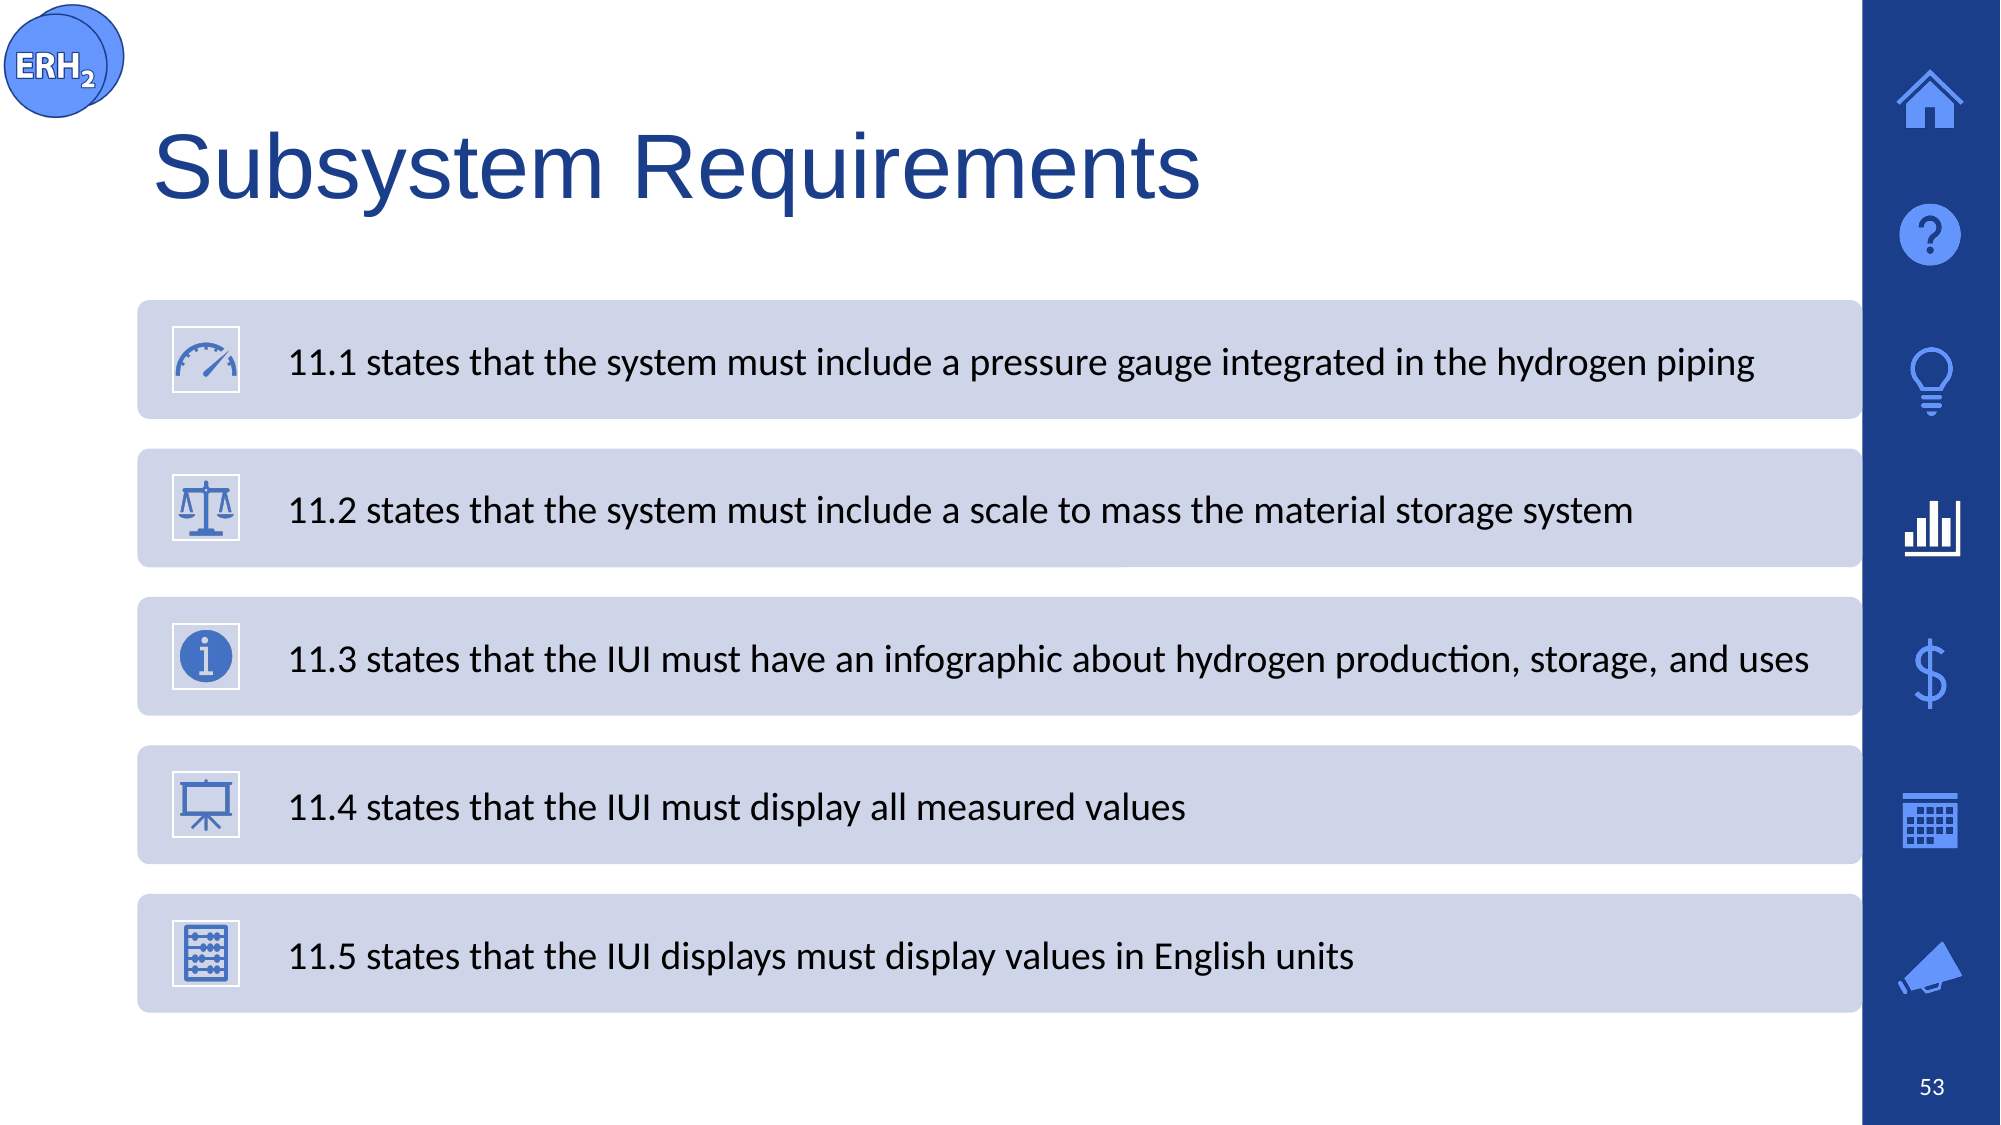

# Subsystem Requirements
11.1 states that the system must include a pressure gauge integrated in the hydrogen piping
11.2 states that the system must include a scale to mass the material storage system
11.3 states that the IUI must have an infographic about hydrogen production, storage, and uses
11.4 states that the IUI must display all measured values
11.5 states that the IUI displays must display values in English units